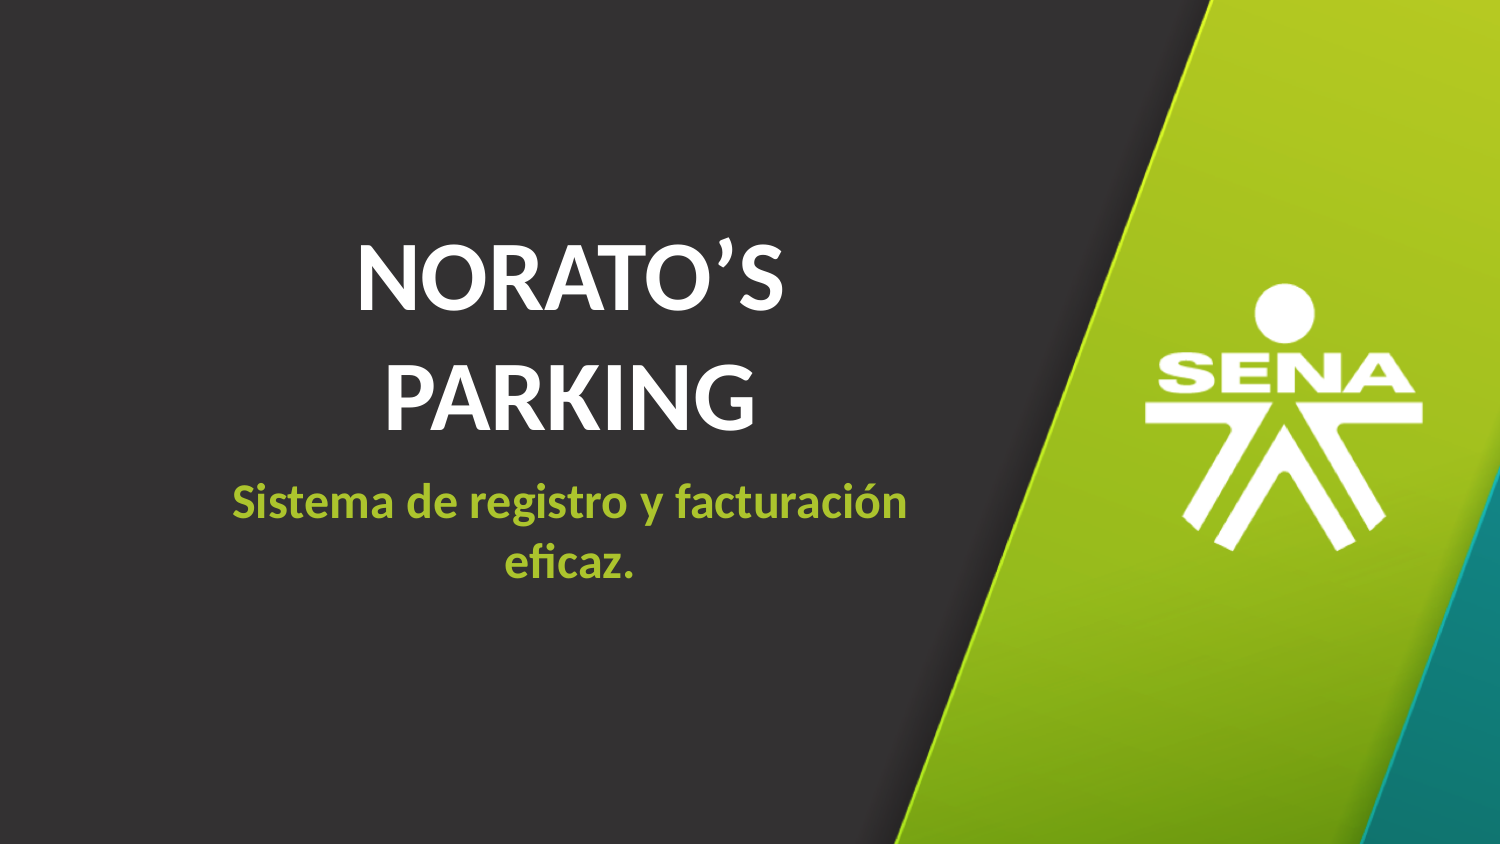

NORATO’S PARKING
Sistema de registro y facturación eficaz.